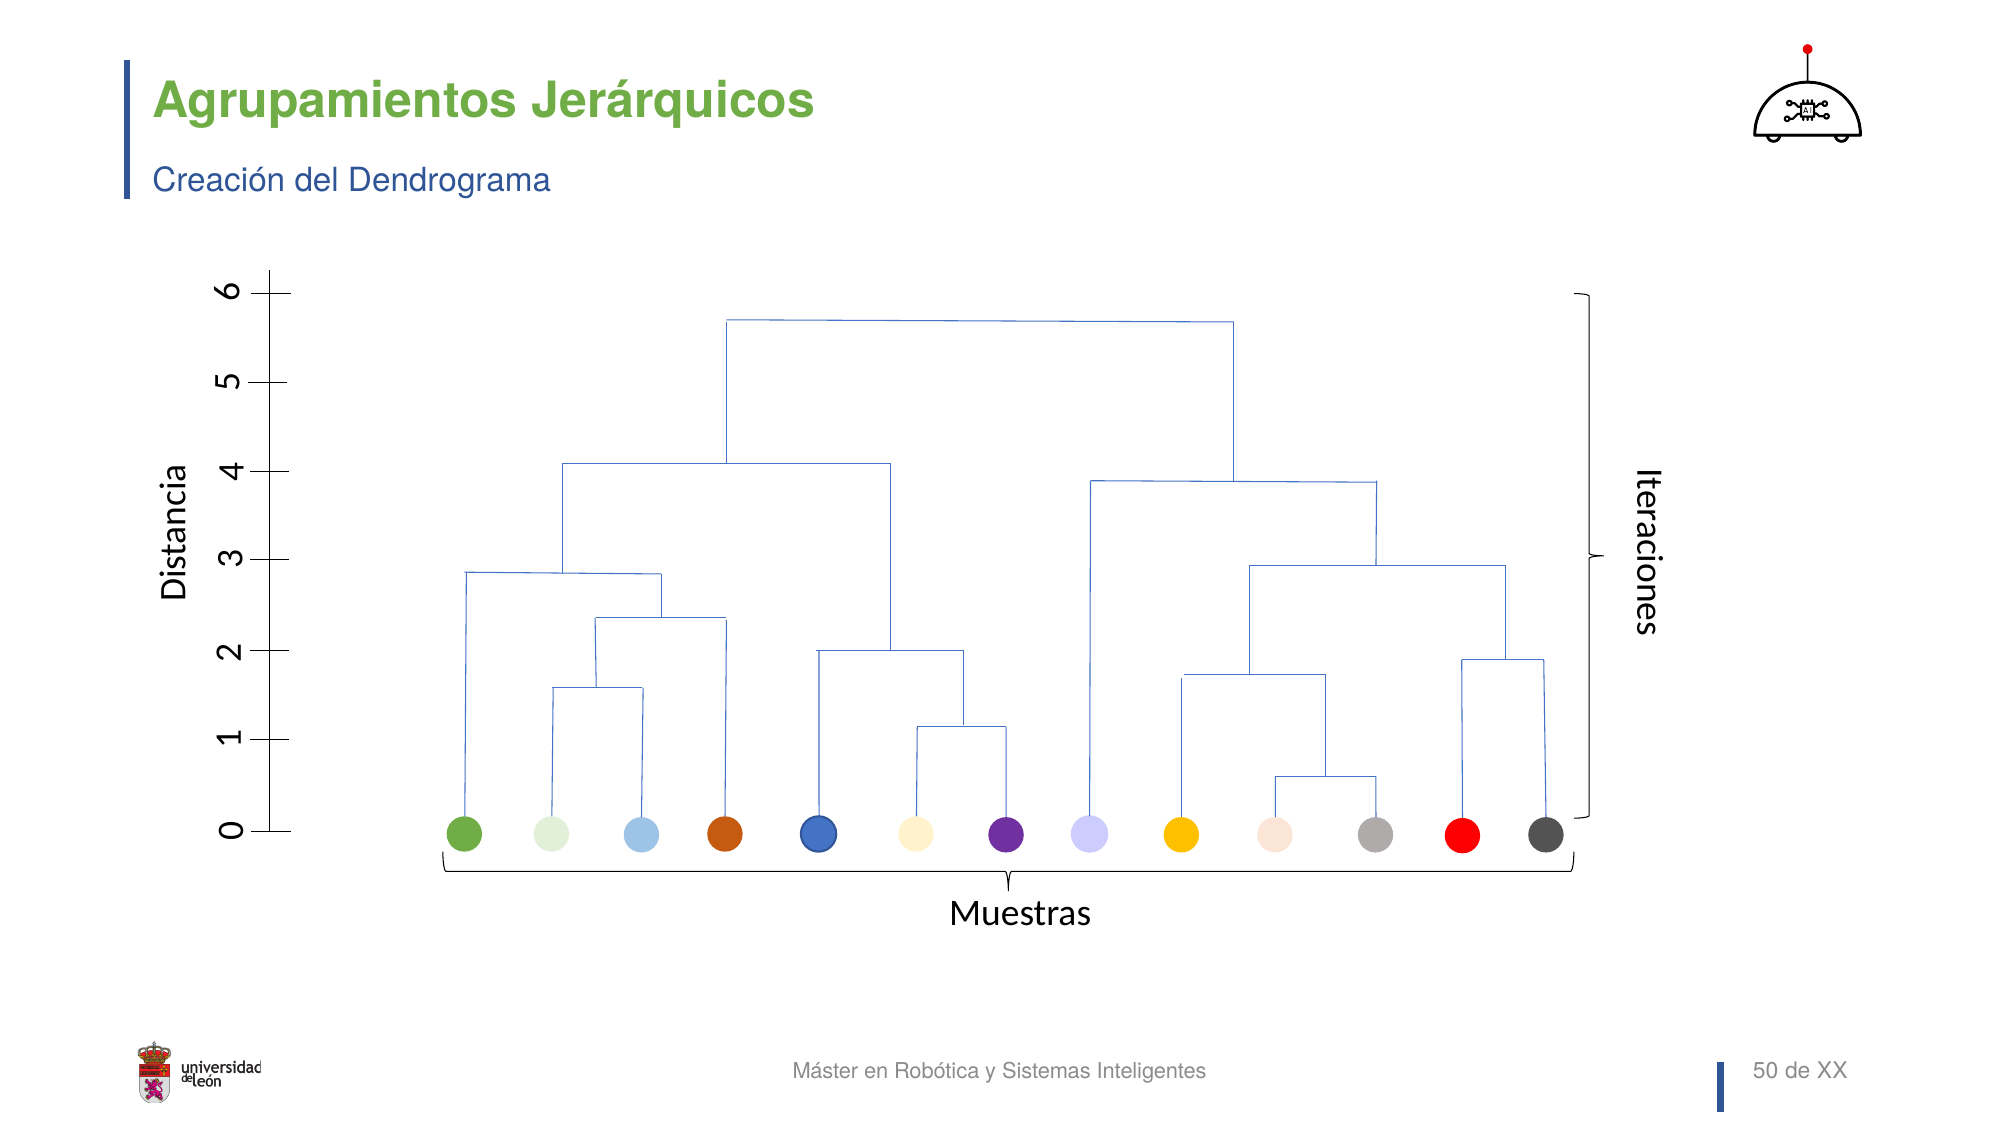

# Agrupamientos Jerárquicos
Creación del Dendrograma

6

5
4
Distancia
Iteraciones
3
2
1
0

Muestras
Máster en Robótica y Sistemas Inteligentes
50 de XX